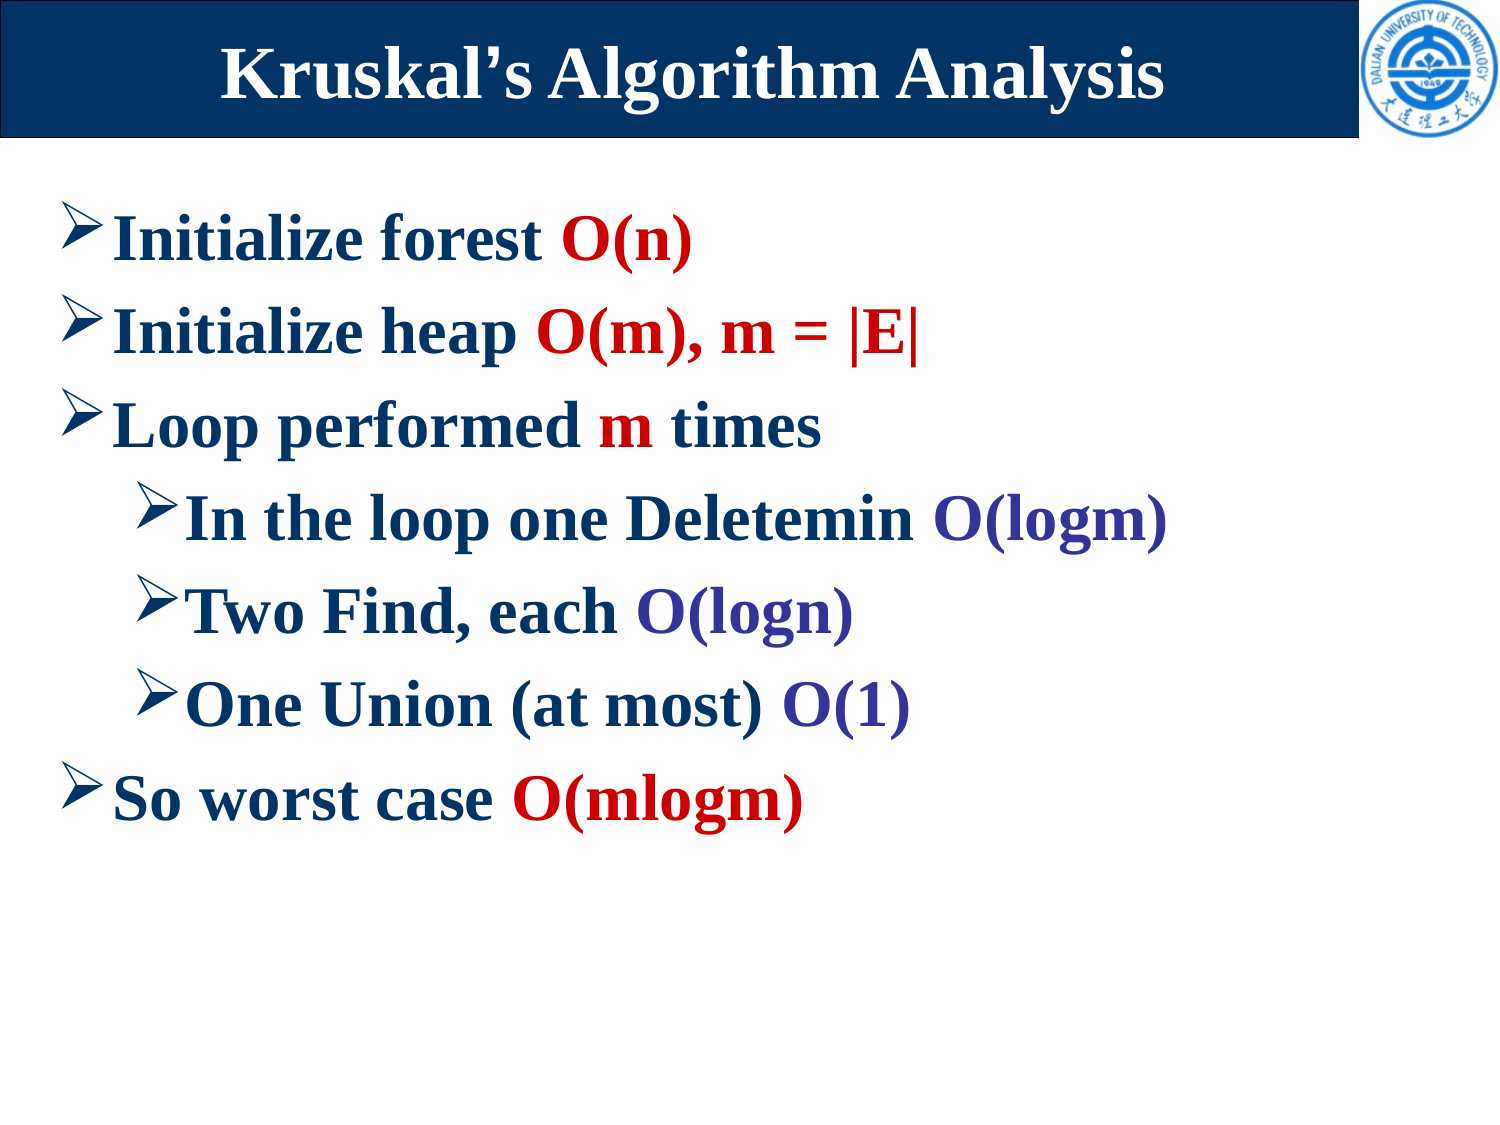

# Kruskal’s Algorithm Analysis
Initialize forest O(n)
Initialize heap O(m), m = |E|
Loop performed m times
In the loop one Deletemin O(logm)
Two Find, each O(logn)
One Union (at most) O(1)
So worst case O(mlogm)